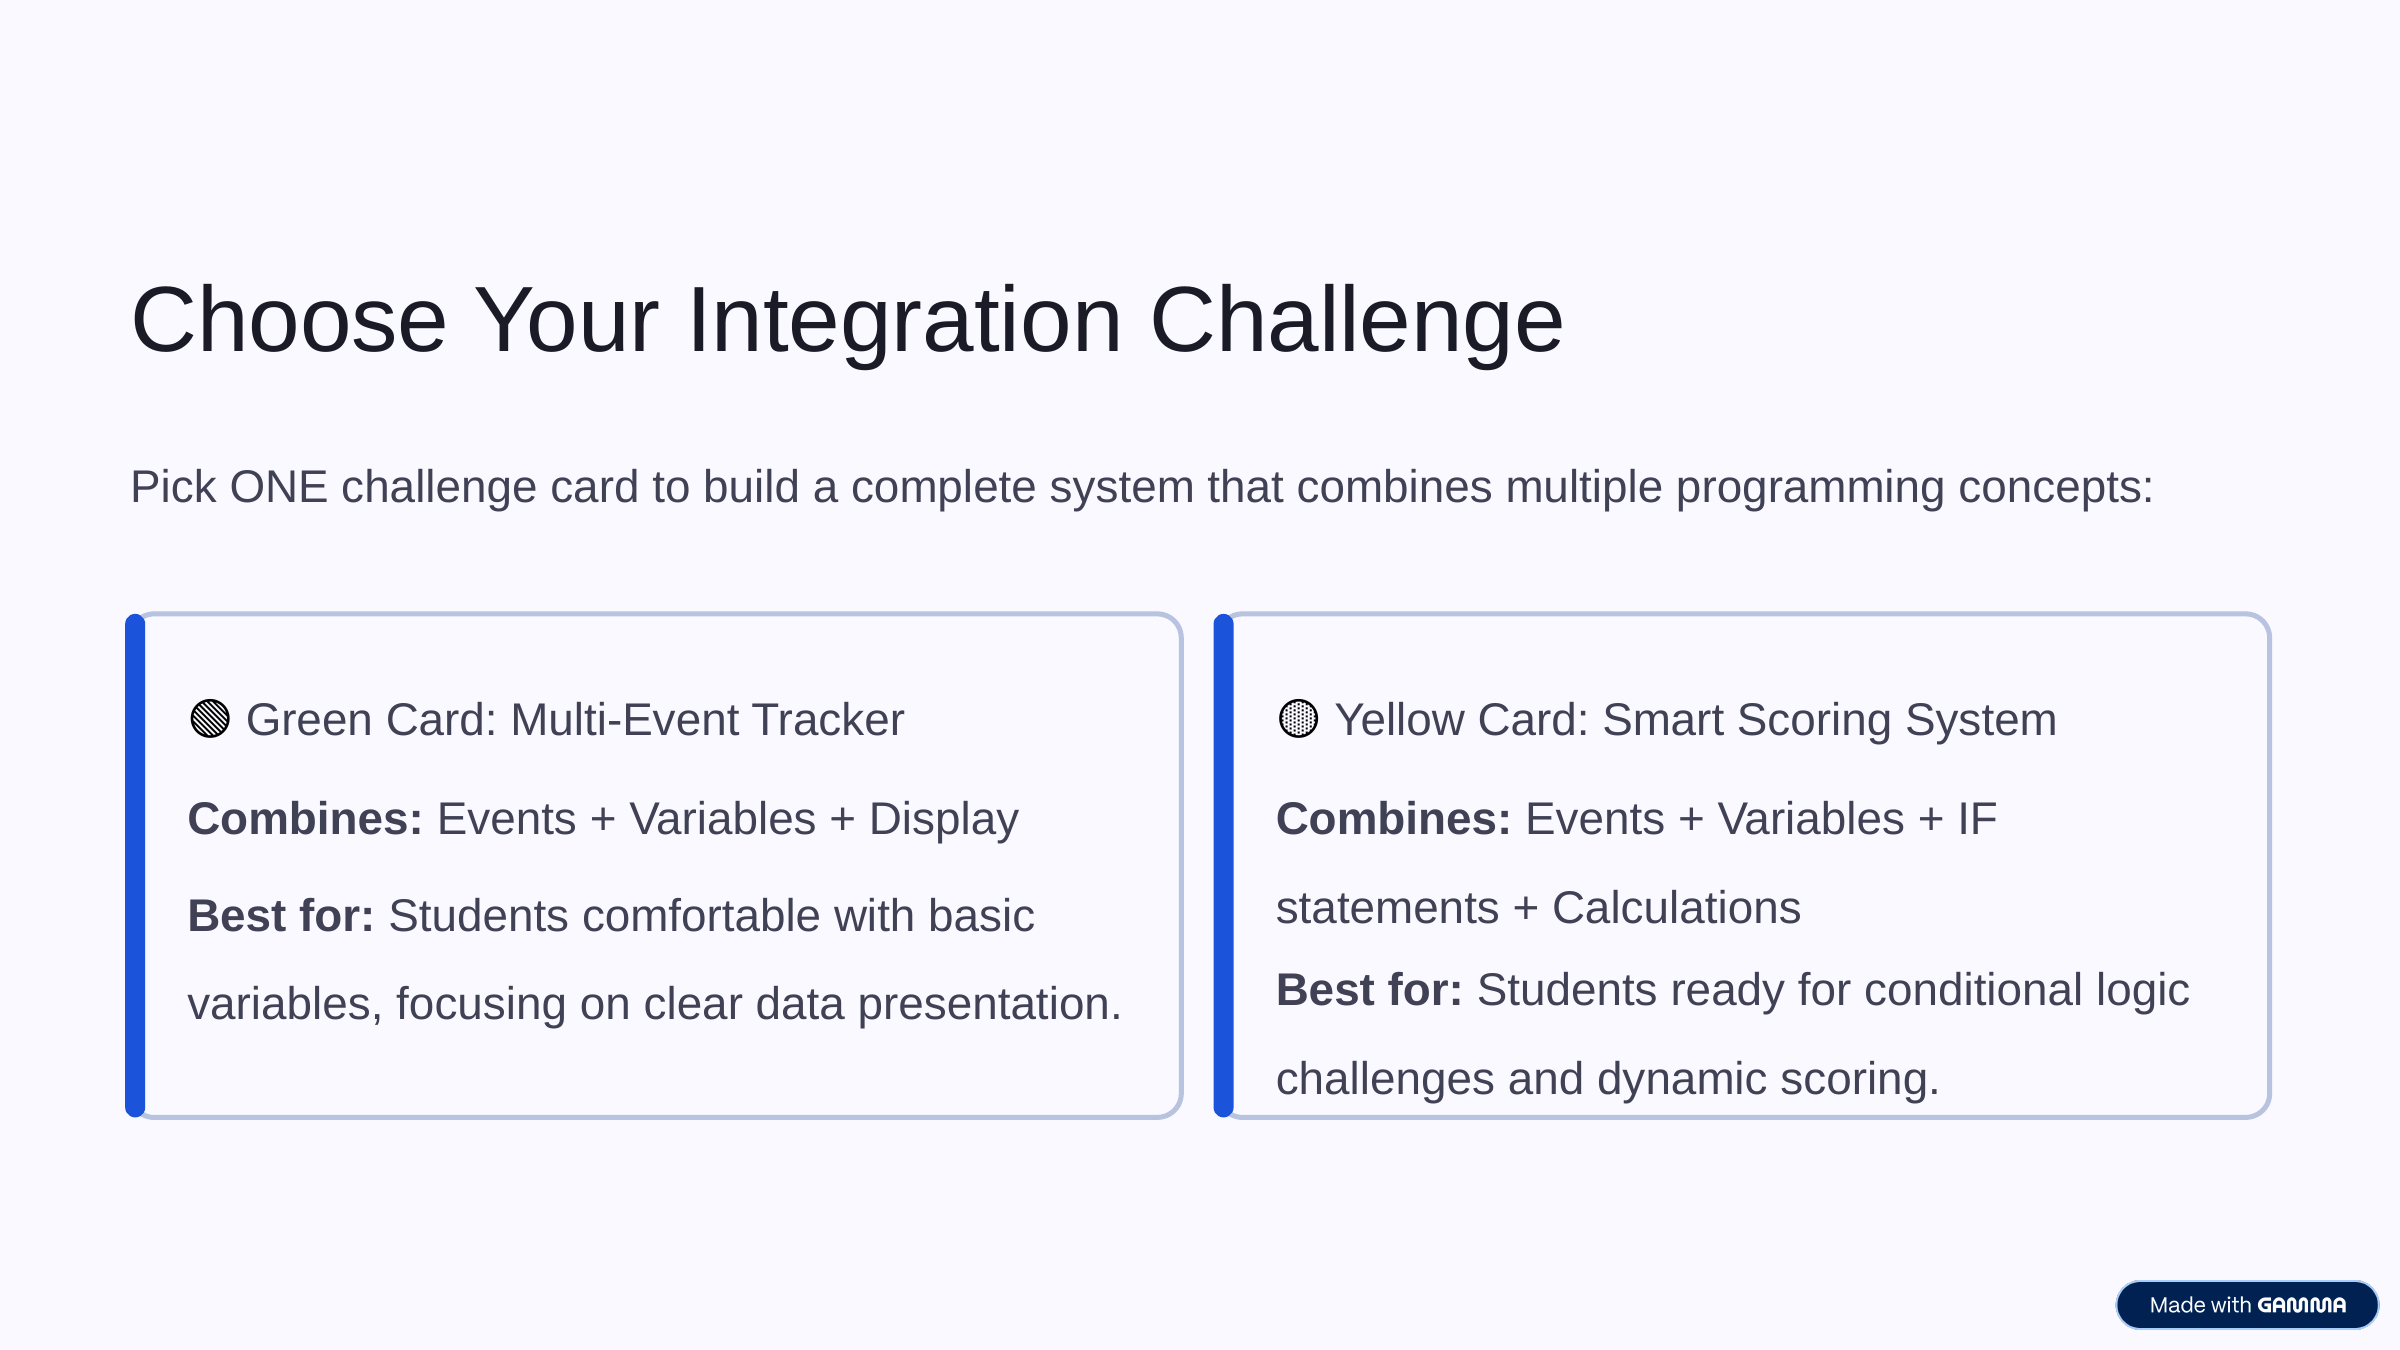

Choose Your Integration Challenge
Pick ONE challenge card to build a complete system that combines multiple programming concepts:

🟢 Green Card: Multi-Event Tracker
🟡 Yellow Card: Smart Scoring System
Combines: Events + Variables + Display
Combines: Events + Variables + IF statements + Calculations
Best for: Students comfortable with basic variables, focusing on clear data presentation.
Best for: Students ready for conditional logic challenges and dynamic scoring.